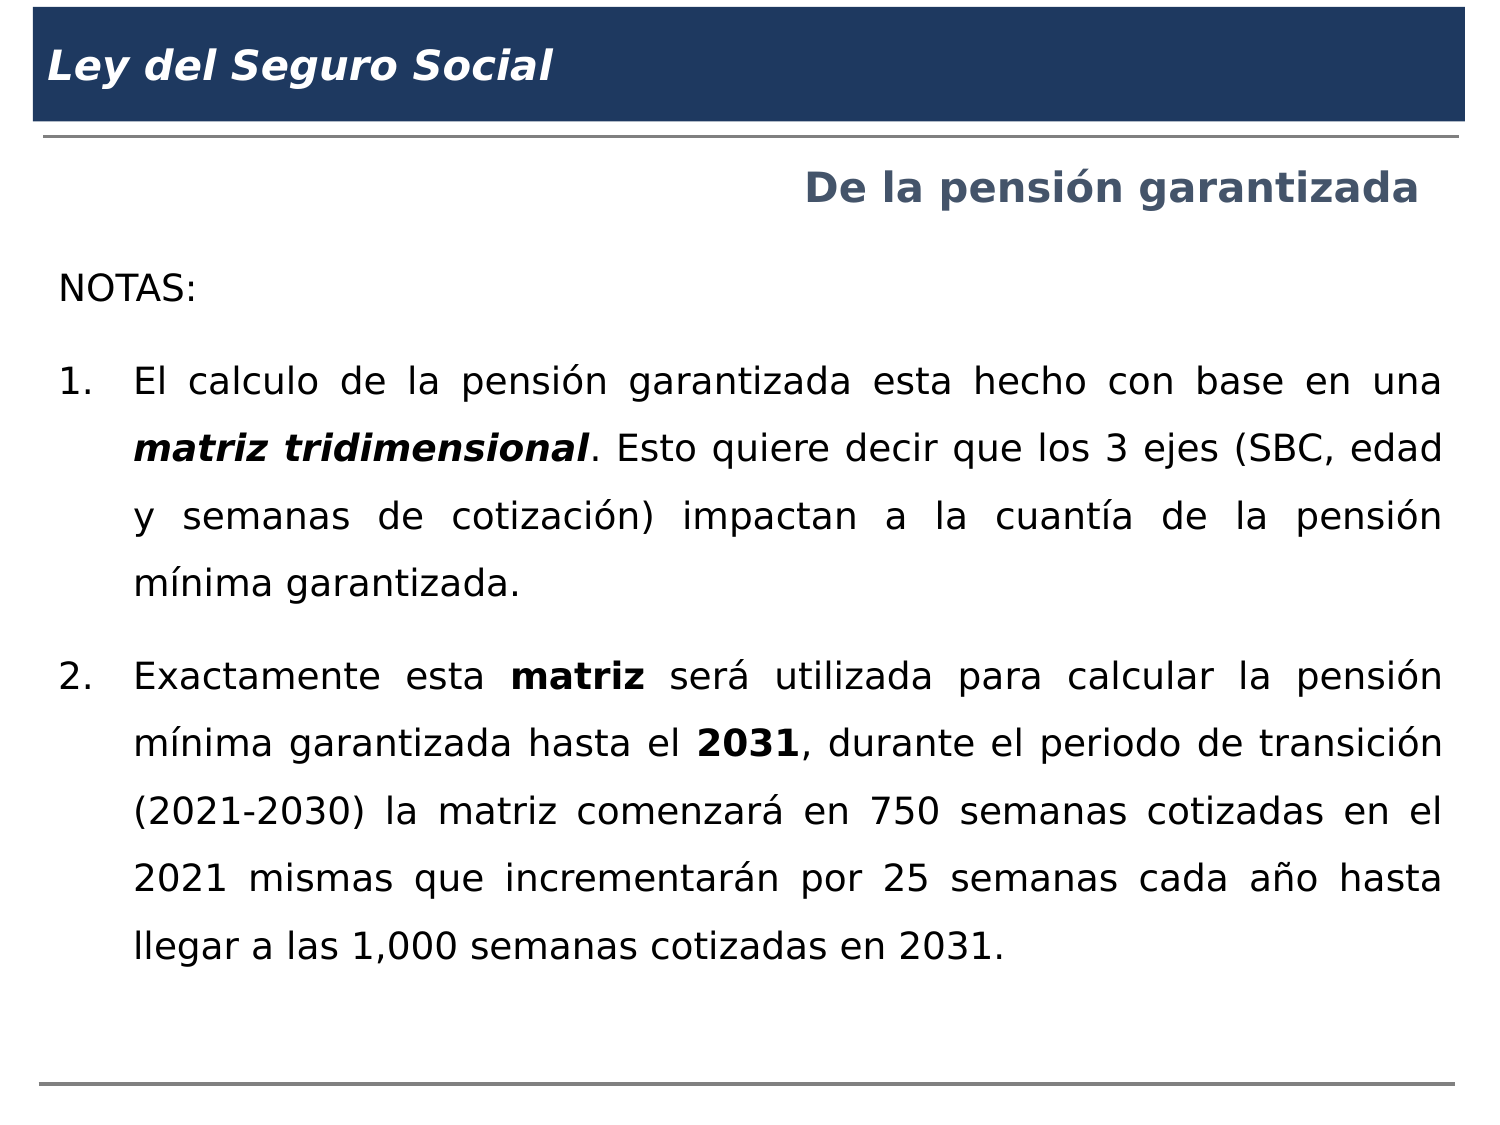

Ley del Seguro Social
De la pensión garantizada
NOTAS:
El calculo de la pensión garantizada esta hecho con base en una matriz tridimensional. Esto quiere decir que los 3 ejes (SBC, edad y semanas de cotización) impactan a la cuantía de la pensión mínima garantizada.
Exactamente esta matriz será utilizada para calcular la pensión mínima garantizada hasta el 2031, durante el periodo de transición (2021-2030) la matriz comenzará en 750 semanas cotizadas en el 2021 mismas que incrementarán por 25 semanas cada año hasta llegar a las 1,000 semanas cotizadas en 2031.